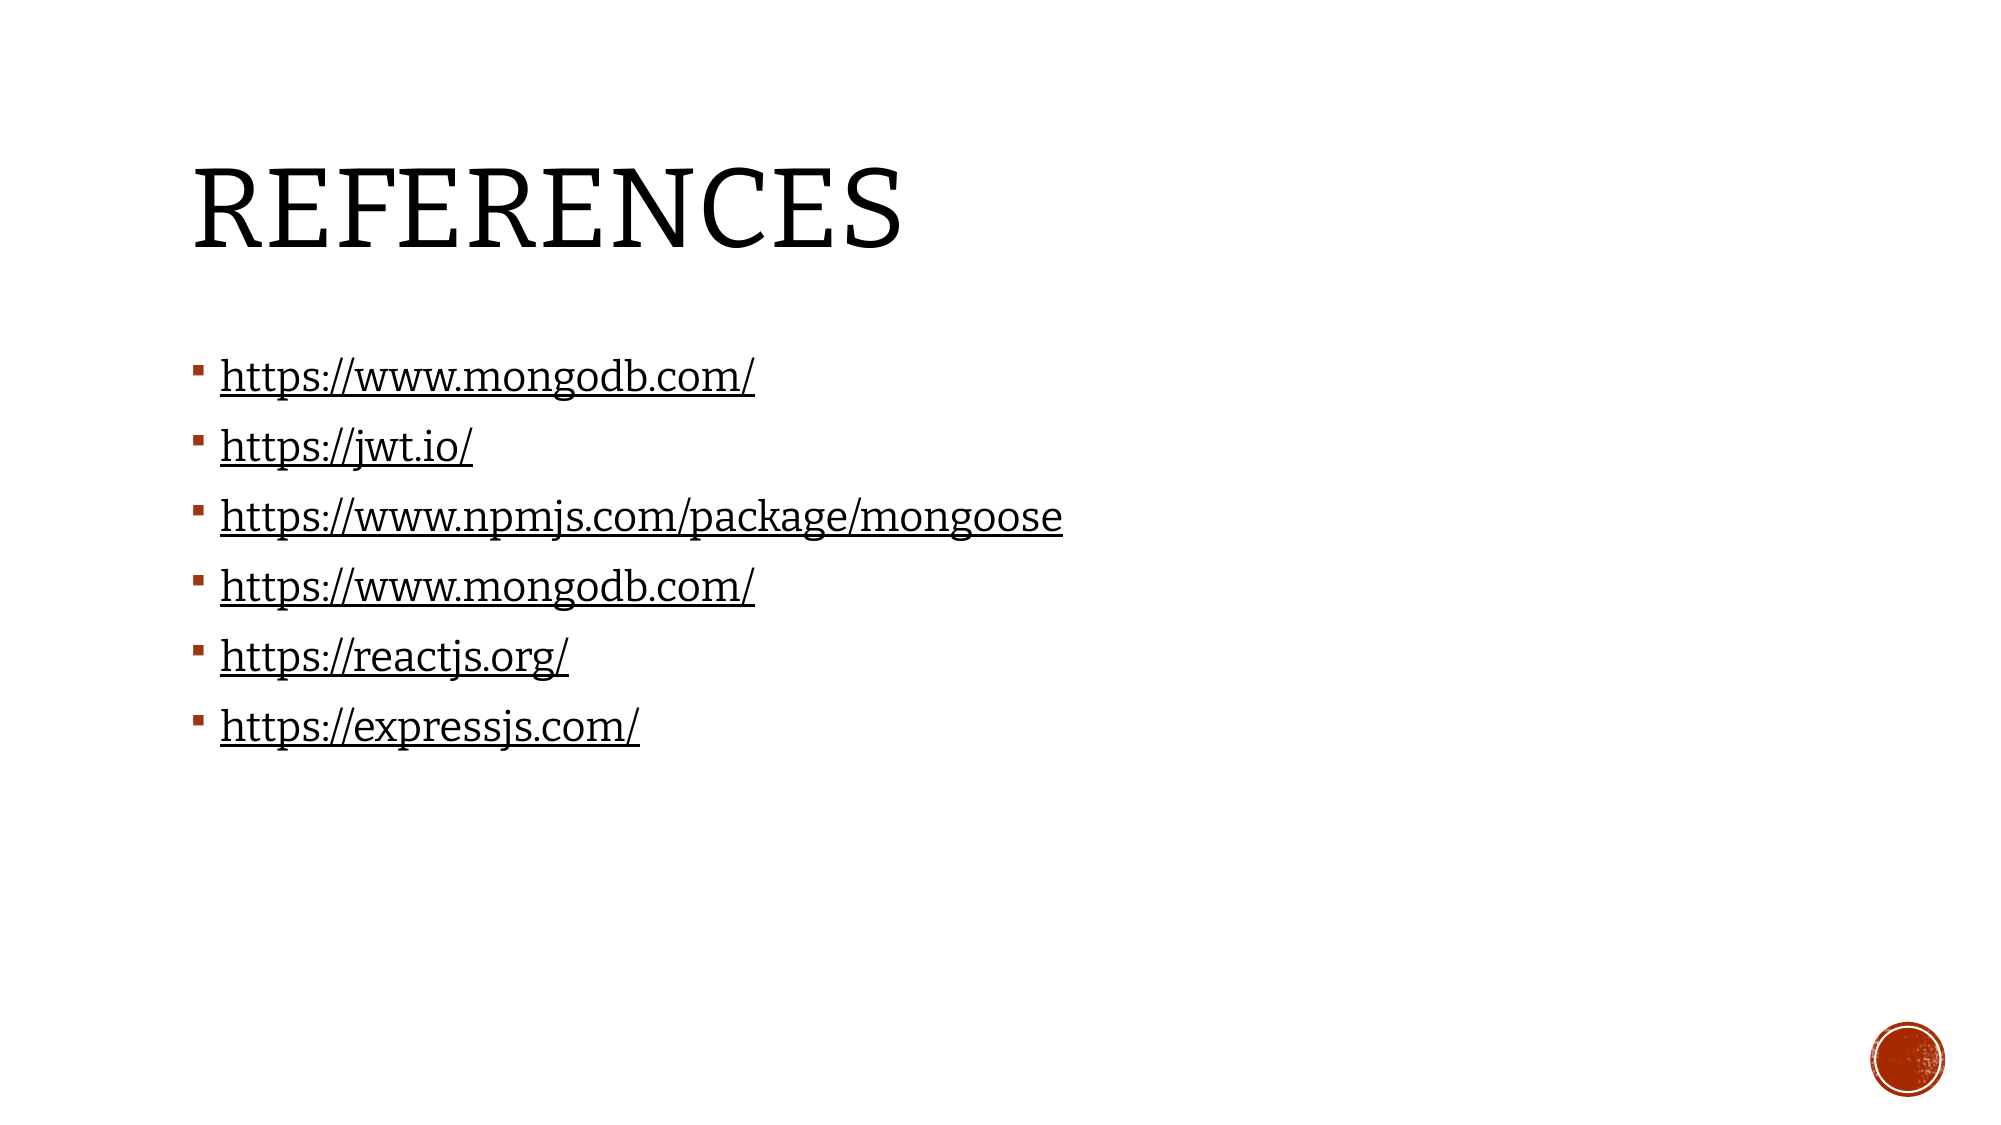

# References
https://www.mongodb.com/
https://jwt.io/
https://www.npmjs.com/package/mongoose
https://www.mongodb.com/
https://reactjs.org/
https://expressjs.com/